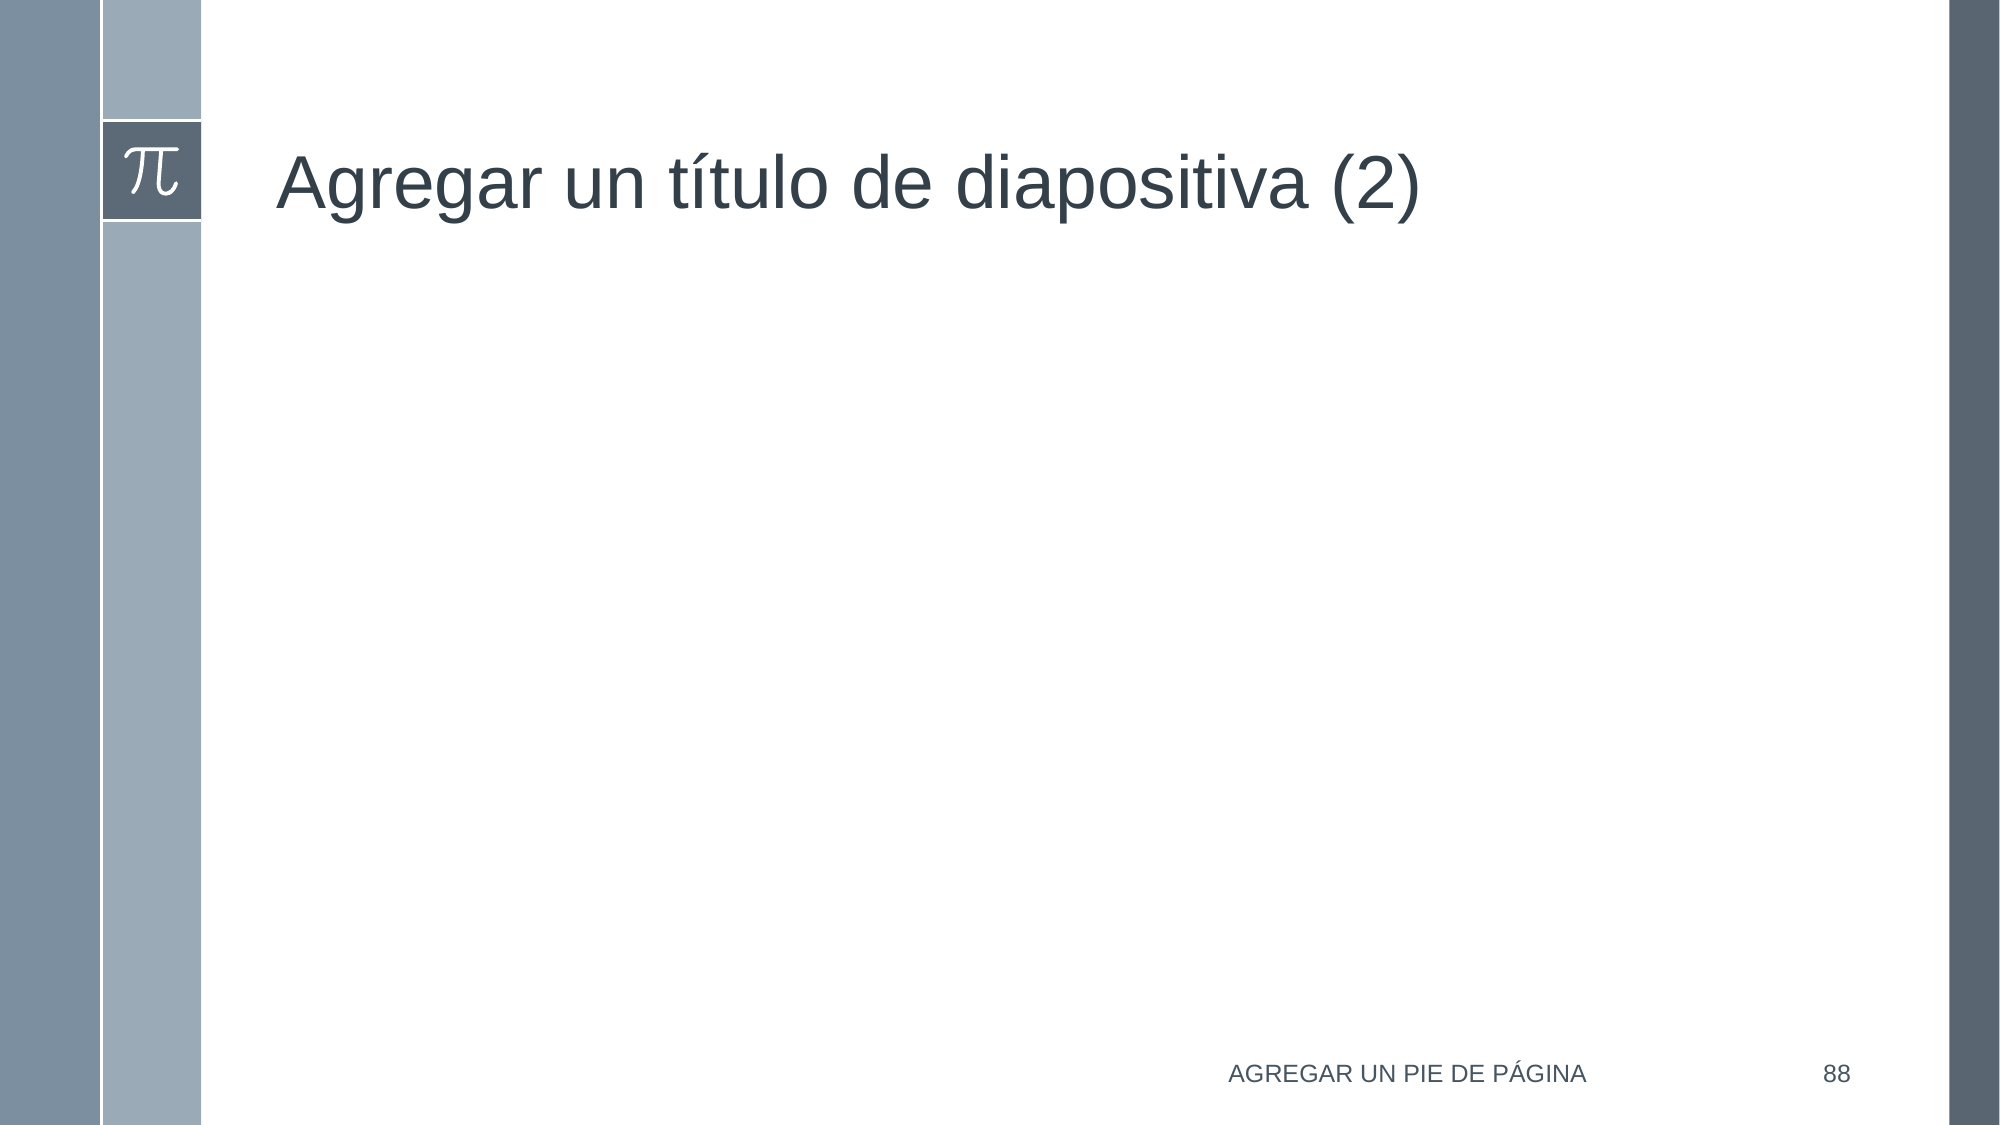

# Agregar un título de diapositiva (2)

Agregar un pie de página
88